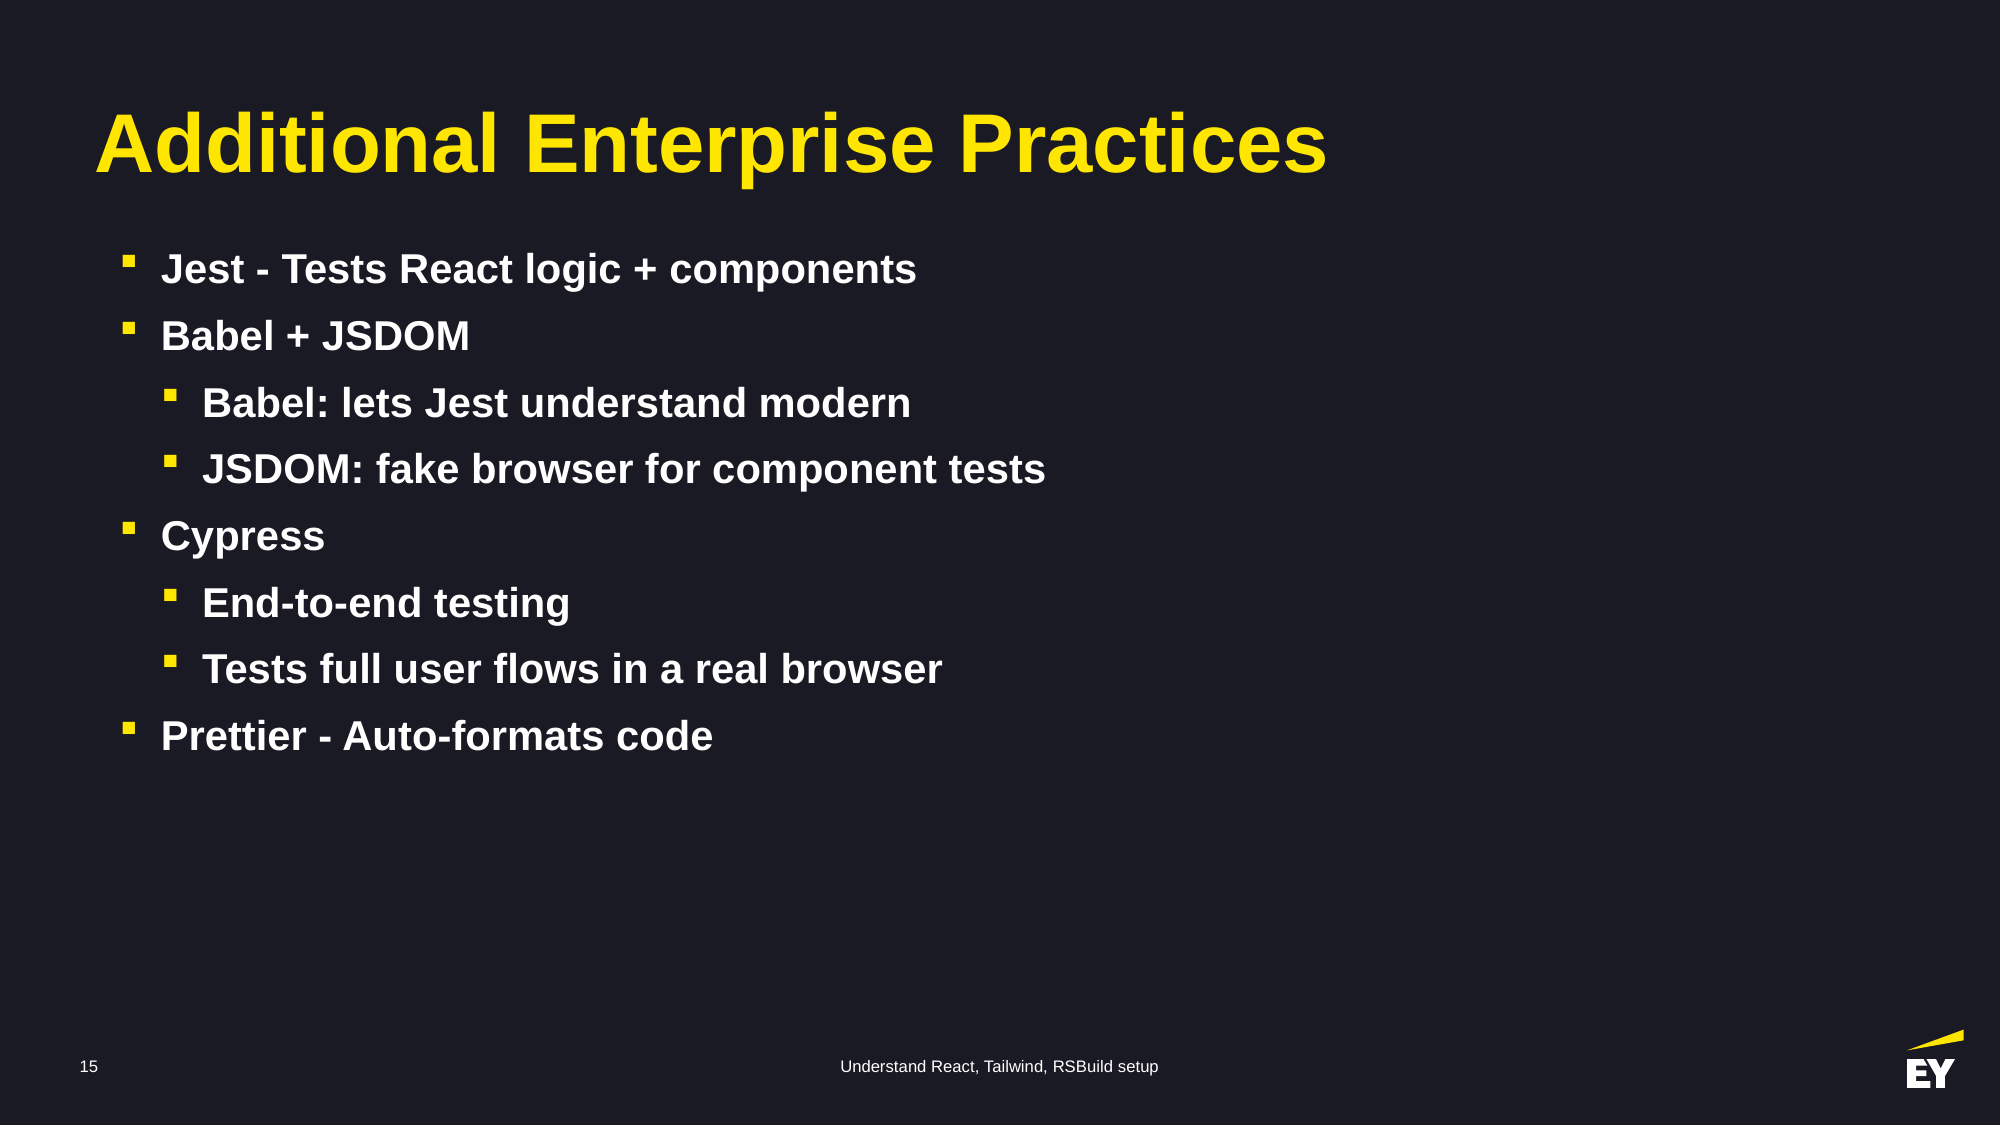

Additional Enterprise Practices
Jest - Tests React logic + components
Babel + JSDOM
Babel: lets Jest understand modern
JSDOM: fake browser for component tests
Cypress
End‑to‑end testing
Tests full user flows in a real browser
Prettier - Auto‑formats code

15
Understand React, Tailwind, RSBuild setup

15
Insert footer text here